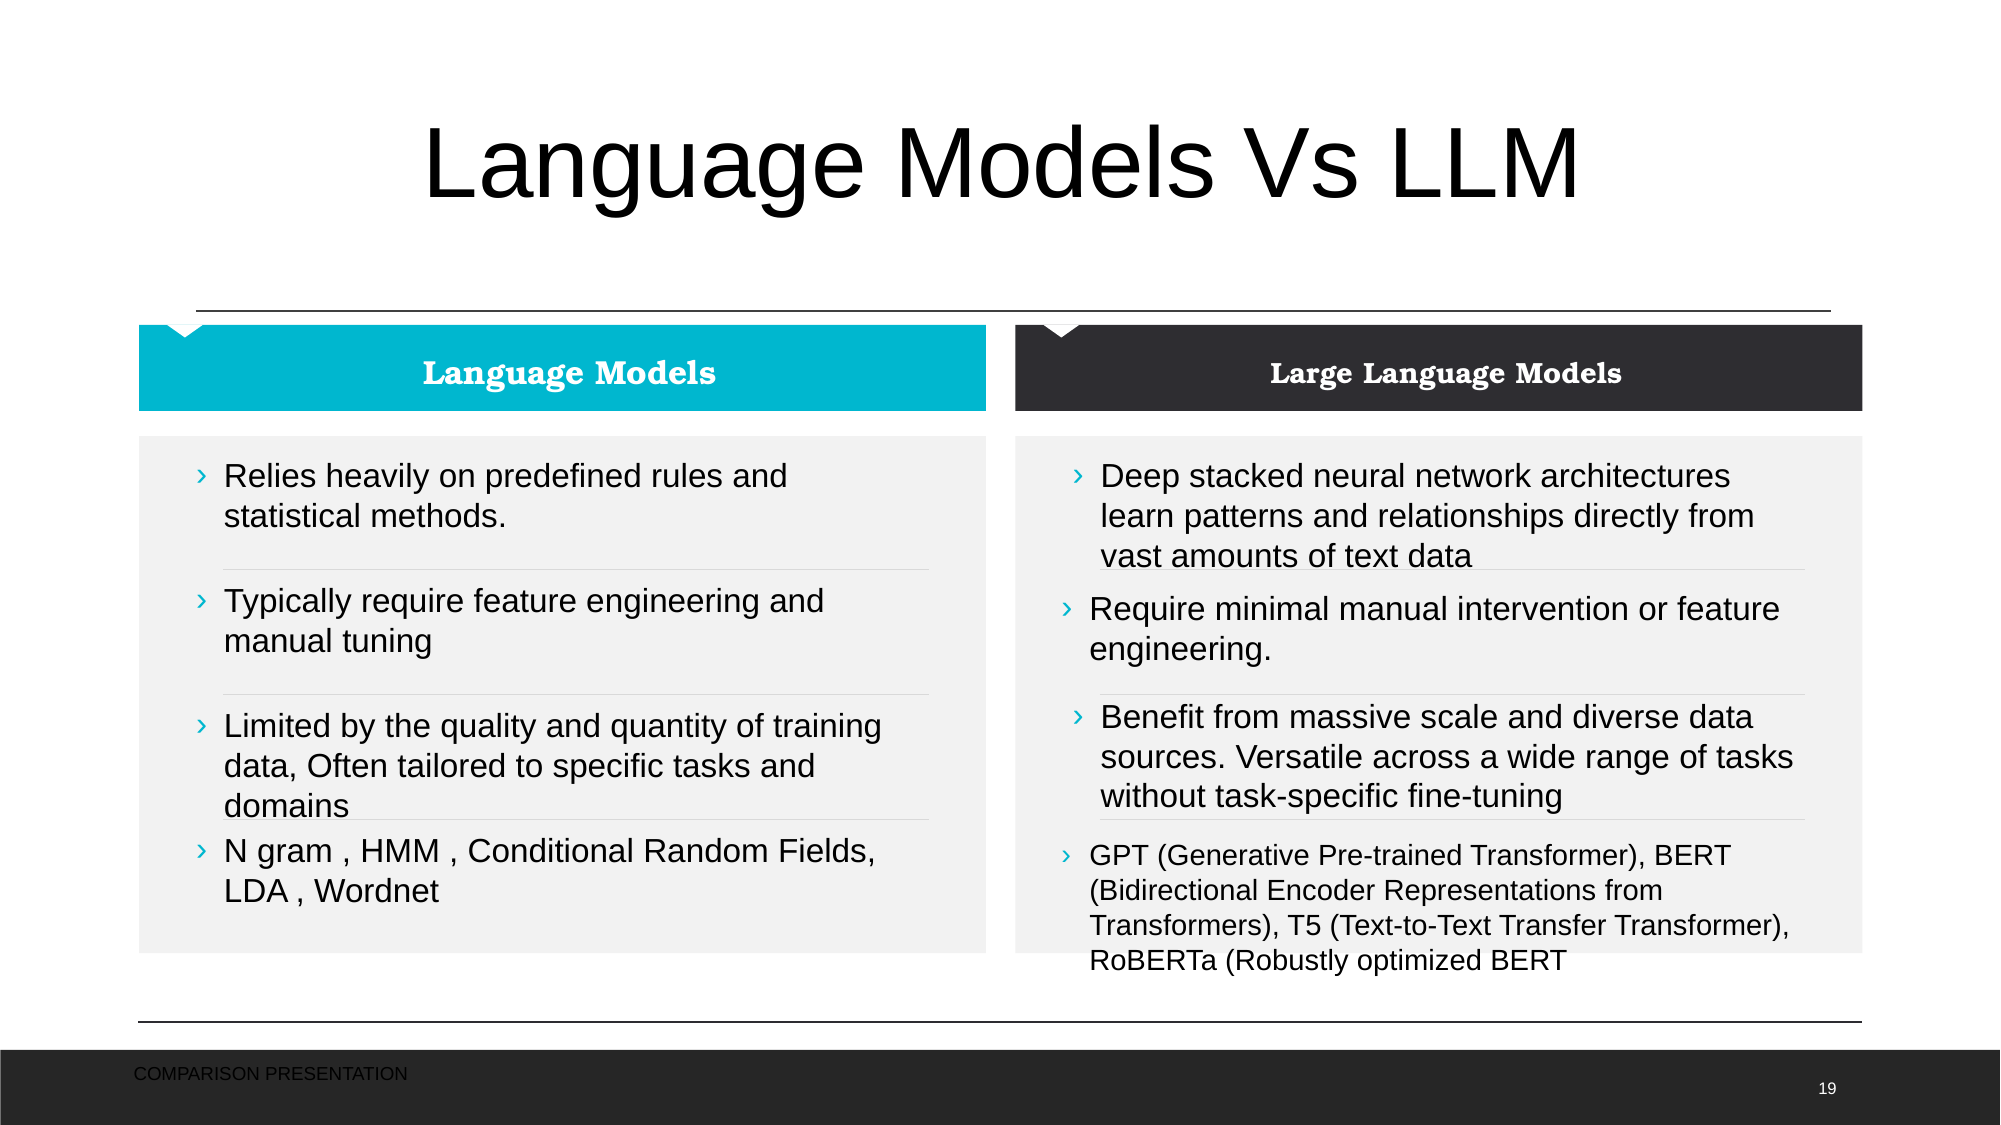

Language Models Vs LLM

Language Models

Large Language Models

Relies heavily on predefined rules and statistical methods.
Typically require feature engineering and manual tuning
Limited by the quality and quantity of training data, Often tailored to specific tasks and domains
N gram , HMM , Conditional Random Fields, LDA , Wordnet
Deep stacked neural network architectures learn patterns and relationships directly from vast amounts of text data

Require minimal manual intervention or feature engineering.
Benefit from massive scale and diverse data sources. Versatile across a wide range of tasks without task-specific fine-tuning

GPT (Generative Pre-trained Transformer), BERT (Bidirectional Encoder Representations from Transformers), T5 (Text-to-Text Transfer Transformer), RoBERTa (Robustly optimized BERT
19